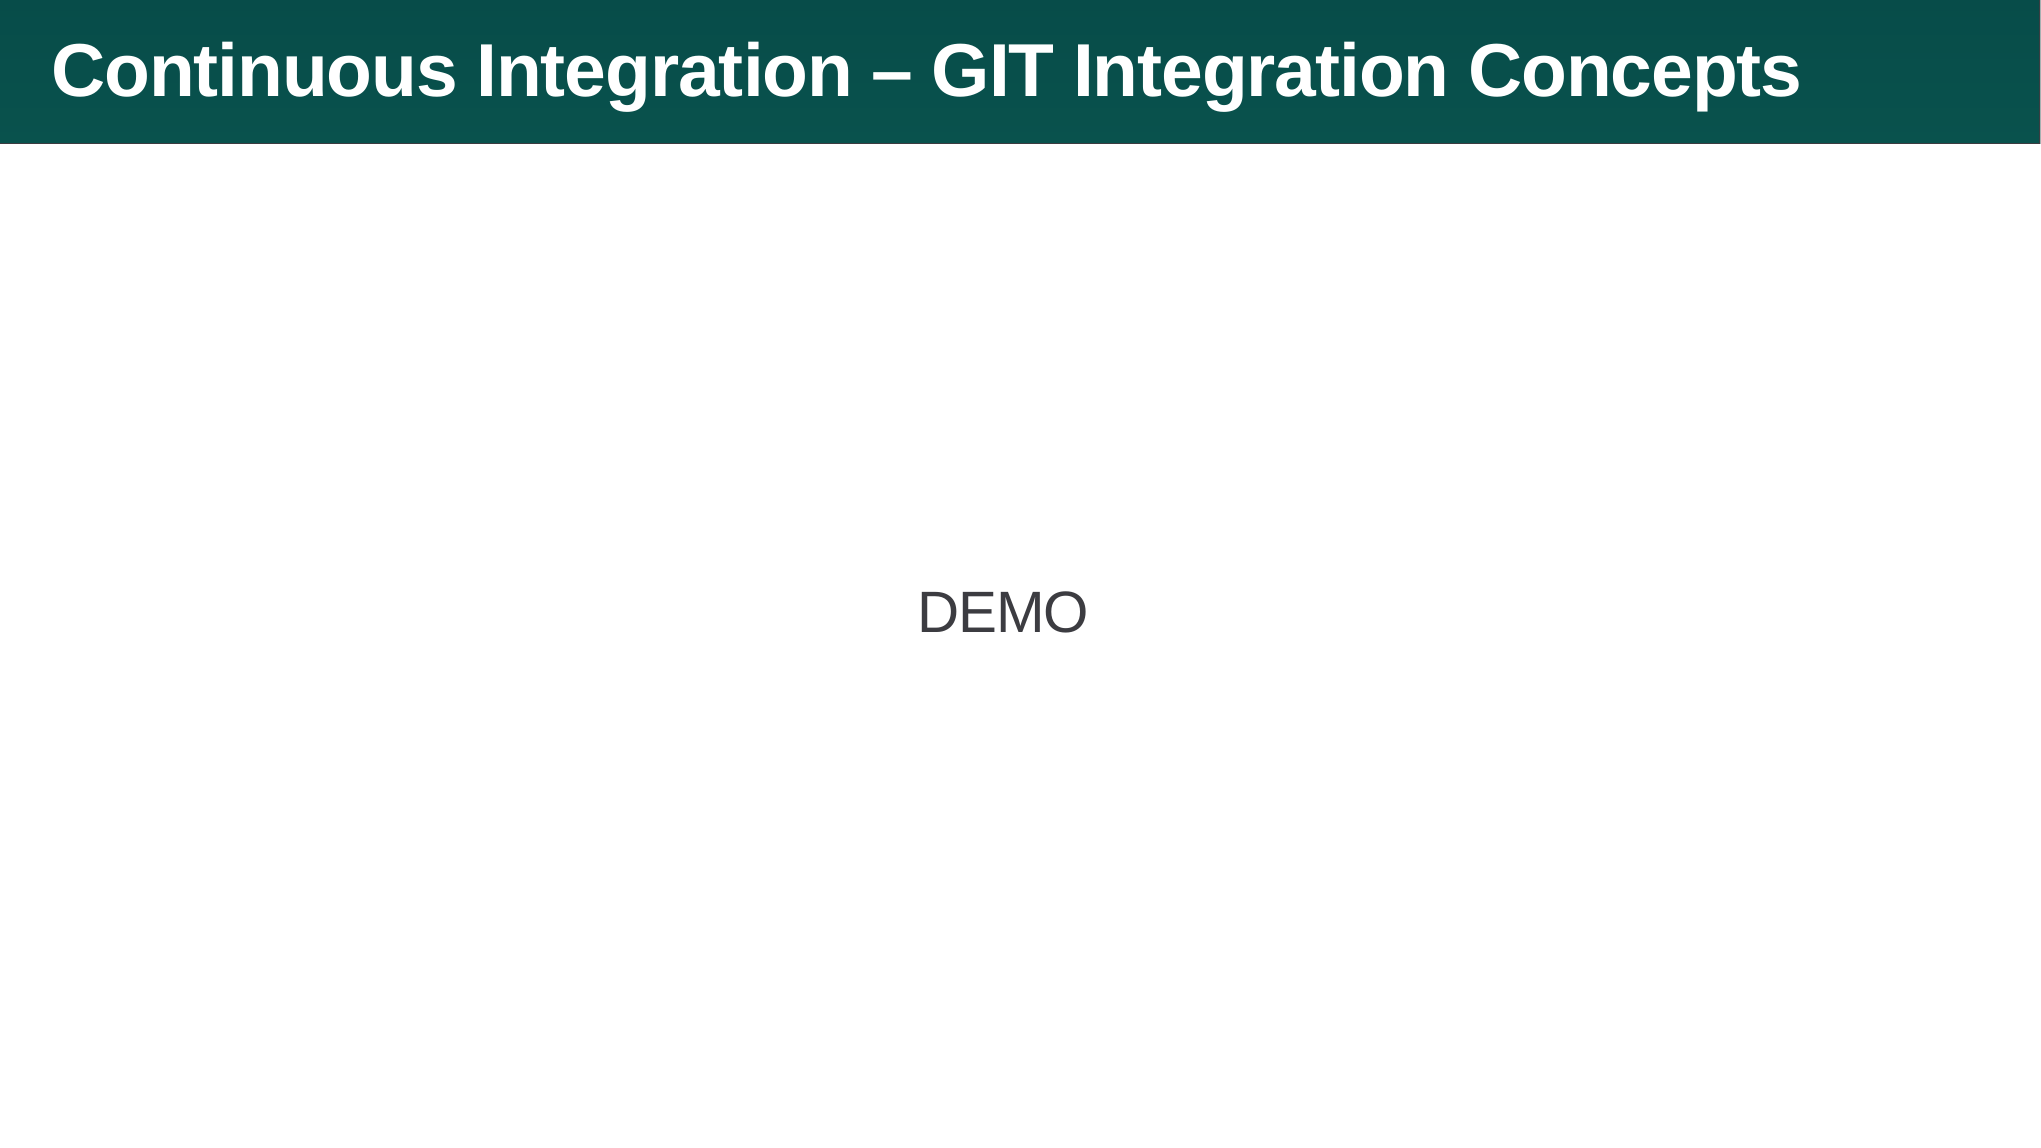

# Continuous Integration – GIT Integration Concepts
DEMO